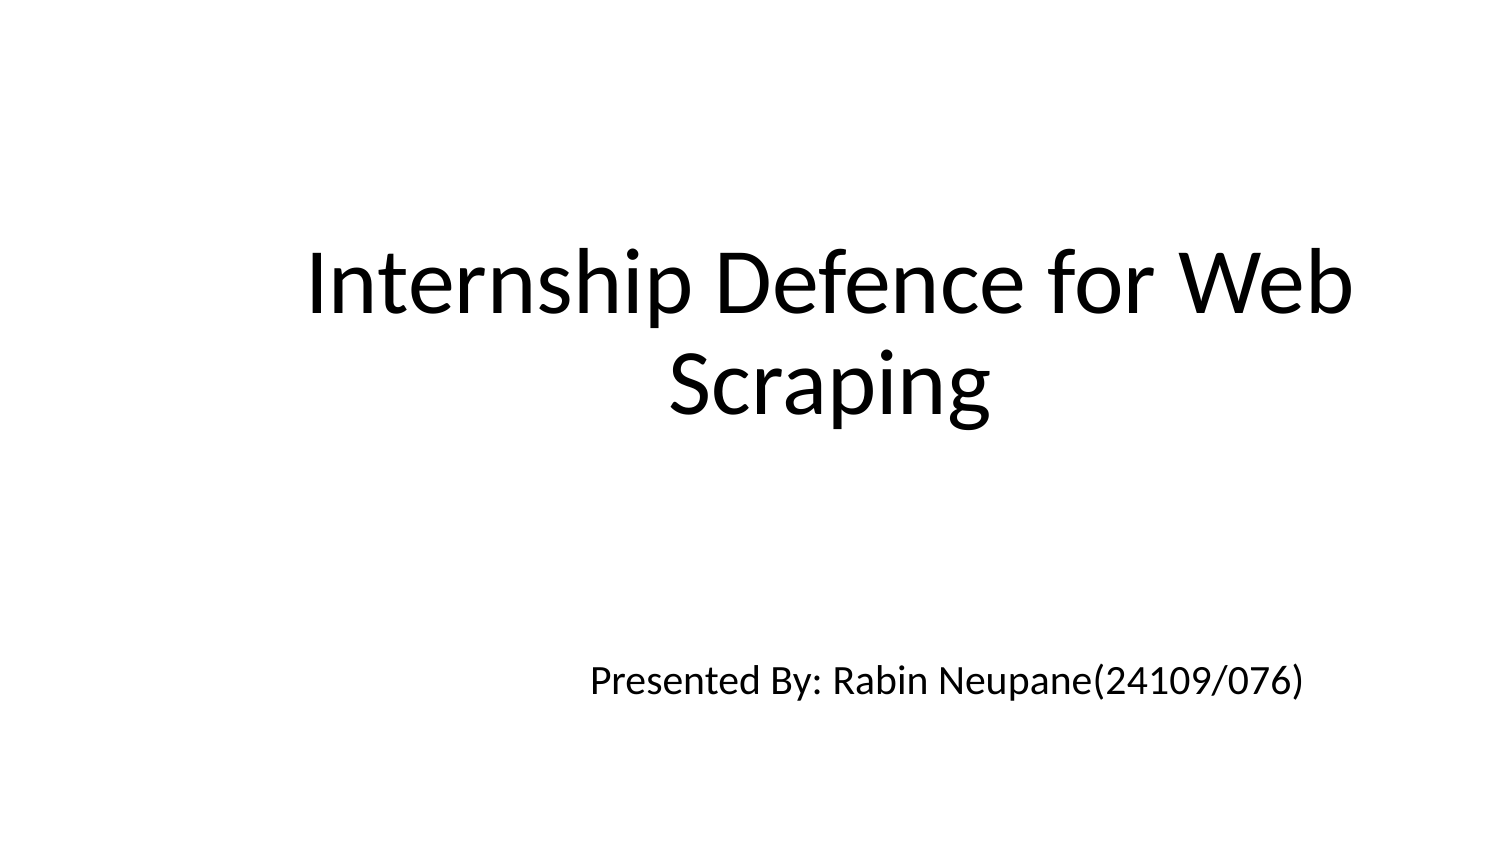

# Internship Defence for Web Scraping
Presented By: Rabin Neupane(24109/076)